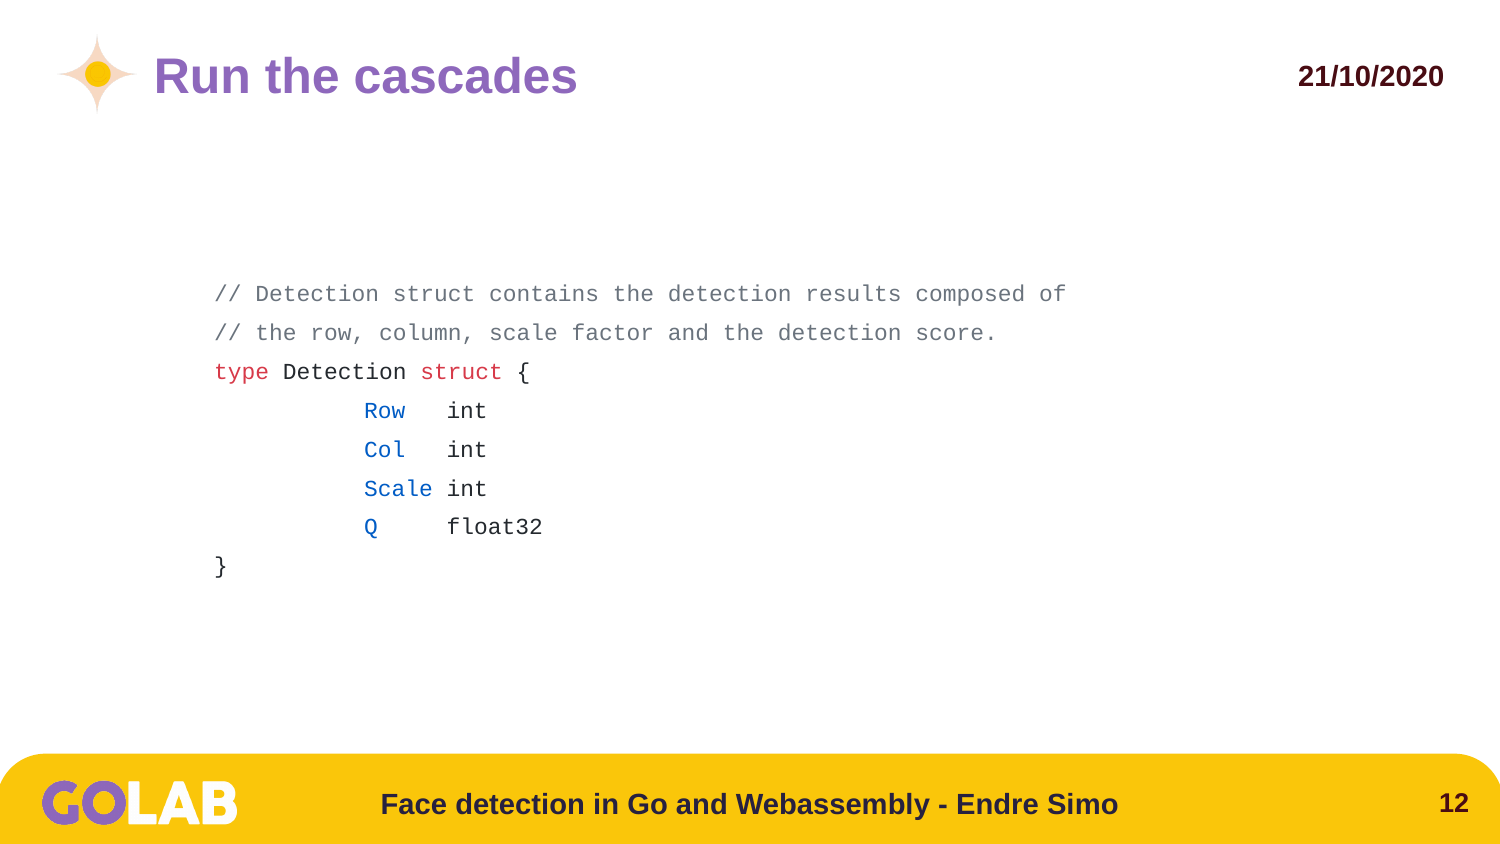

# Run the cascades
// Detection struct contains the detection results composed of
// the row, column, scale factor and the detection score.
type Detection struct {
	Row   int
	Col   int
	Scale int
	Q     float32
}